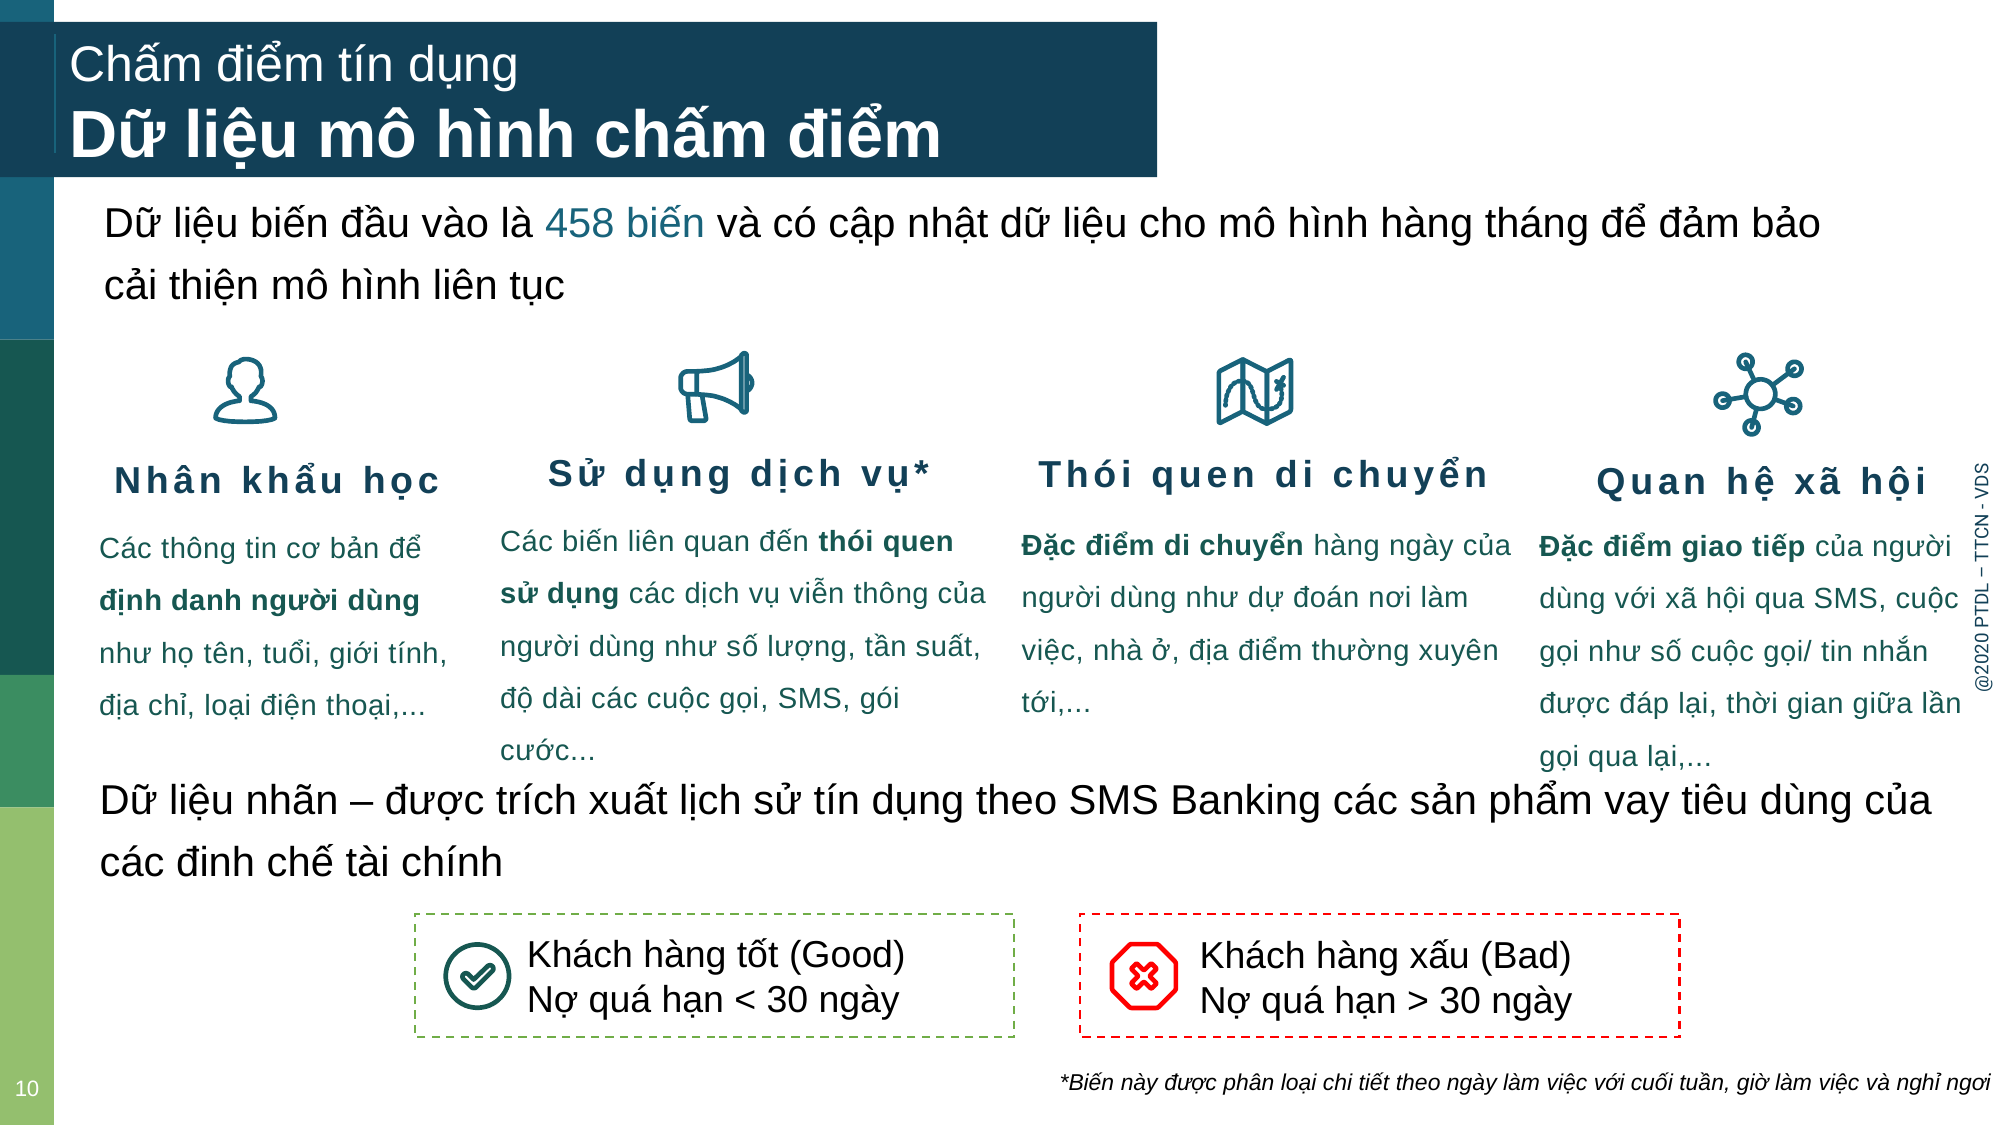

Chấm điểm tín dụng
Dữ liệu mô hình chấm điểm
Dữ liệu biến đầu vào là 458 biến và có cập nhật dữ liệu cho mô hình hàng tháng để đảm bảo cải thiện mô hình liên tục

Quan hệ xã hội

Đặc điểm giao tiếp của người dùng với xã hội qua SMS, cuộc gọi như số cuộc gọi/ tin nhắn được đáp lại, thời gian giữa lần gọi qua lại,...
Sử dụng dịch vụ*

Các biến liên quan đến thói quen sử dụng các dịch vụ viễn thông của người dùng như số lượng, tần suất, độ dài các cuộc gọi, SMS, gói cước...
Thói quen di chuyển

Đặc điểm di chuyển hàng ngày của người dùng như dự đoán nơi làm việc, nhà ở, địa điểm thường xuyên tới,...
Nhân khẩu học

Các thông tin cơ bản để định danh người dùng như họ tên, tuổi, giới tính, địa chỉ, loại điện thoại,...
Dữ liệu nhãn – được trích xuất lịch sử tín dụng theo SMS Banking các sản phẩm vay tiêu dùng của các đinh chế tài chính

Khách hàng tốt (Good)
Nợ quá hạn < 30 ngày
Khách hàng xấu (Bad)
Nợ quá hạn > 30 ngày

10
*Biến này được phân loại chi tiết theo ngày làm việc với cuối tuần, giờ làm việc và nghỉ ngơi